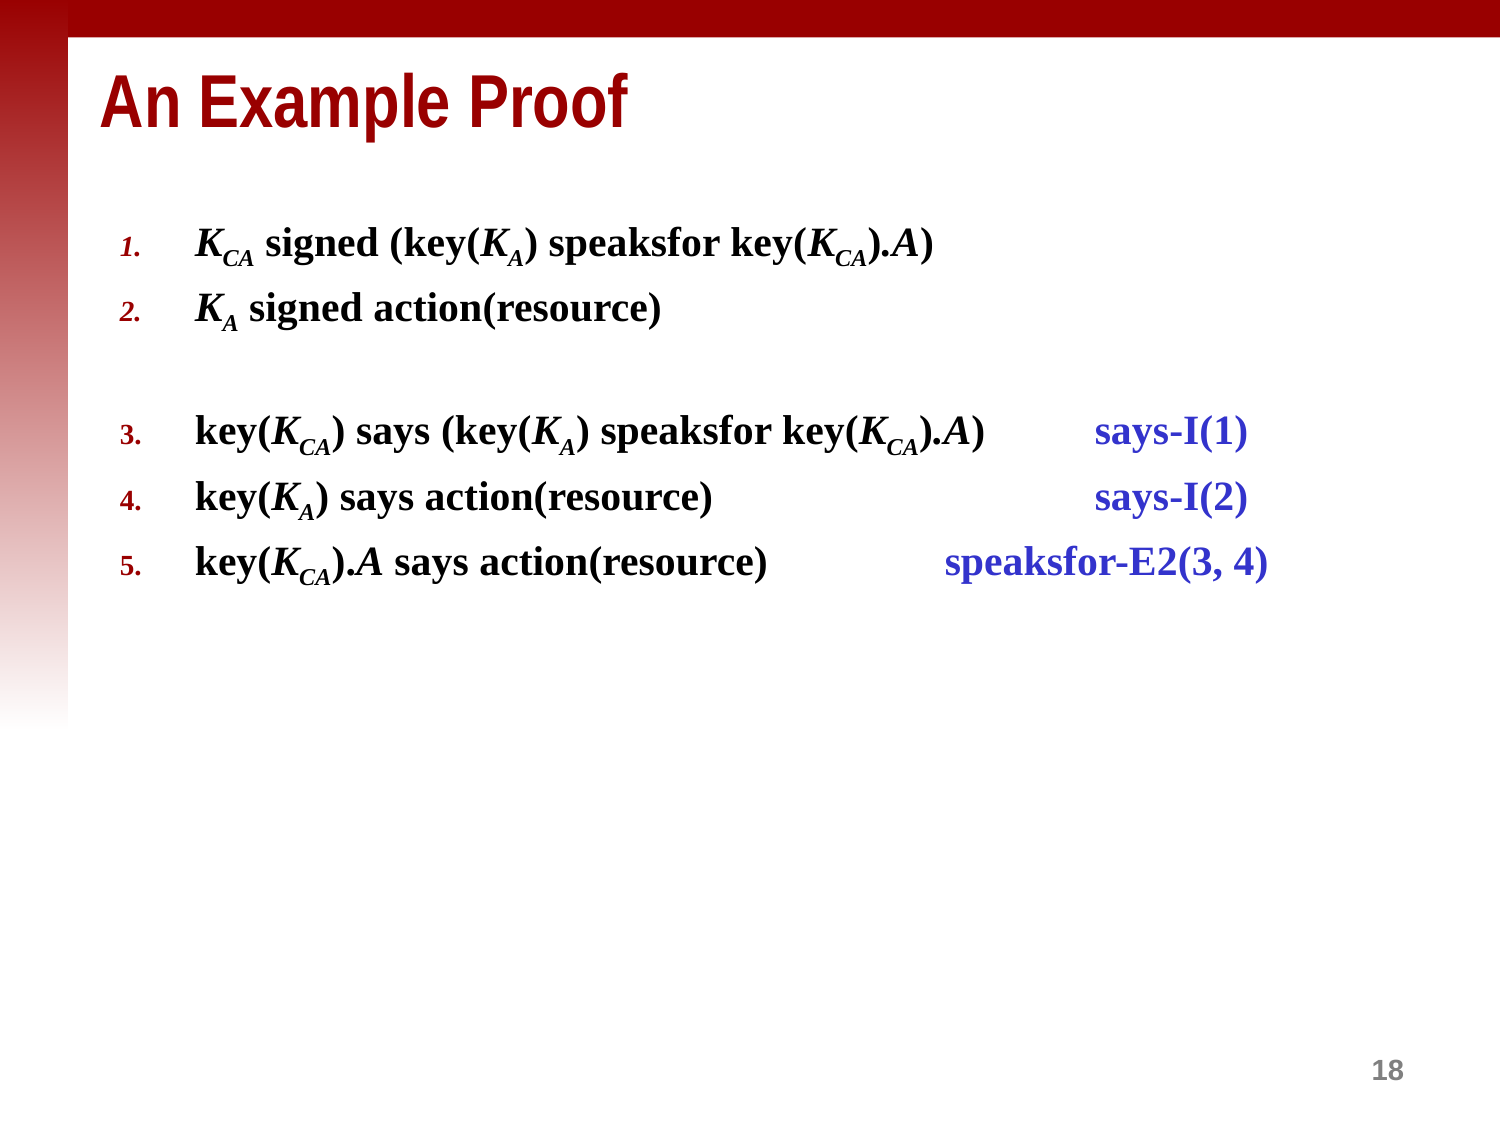

# An Example Proof
KCA signed (key(KA) speaksfor key(KCA).A)
KA signed action(resource)

key(KCA) says (key(KA) speaksfor key(KCA).A)	says-I(1)
key(KA) says action(resource)			says-I(2)
key(KCA).A says action(resource)		speaksfor-E2(3, 4)